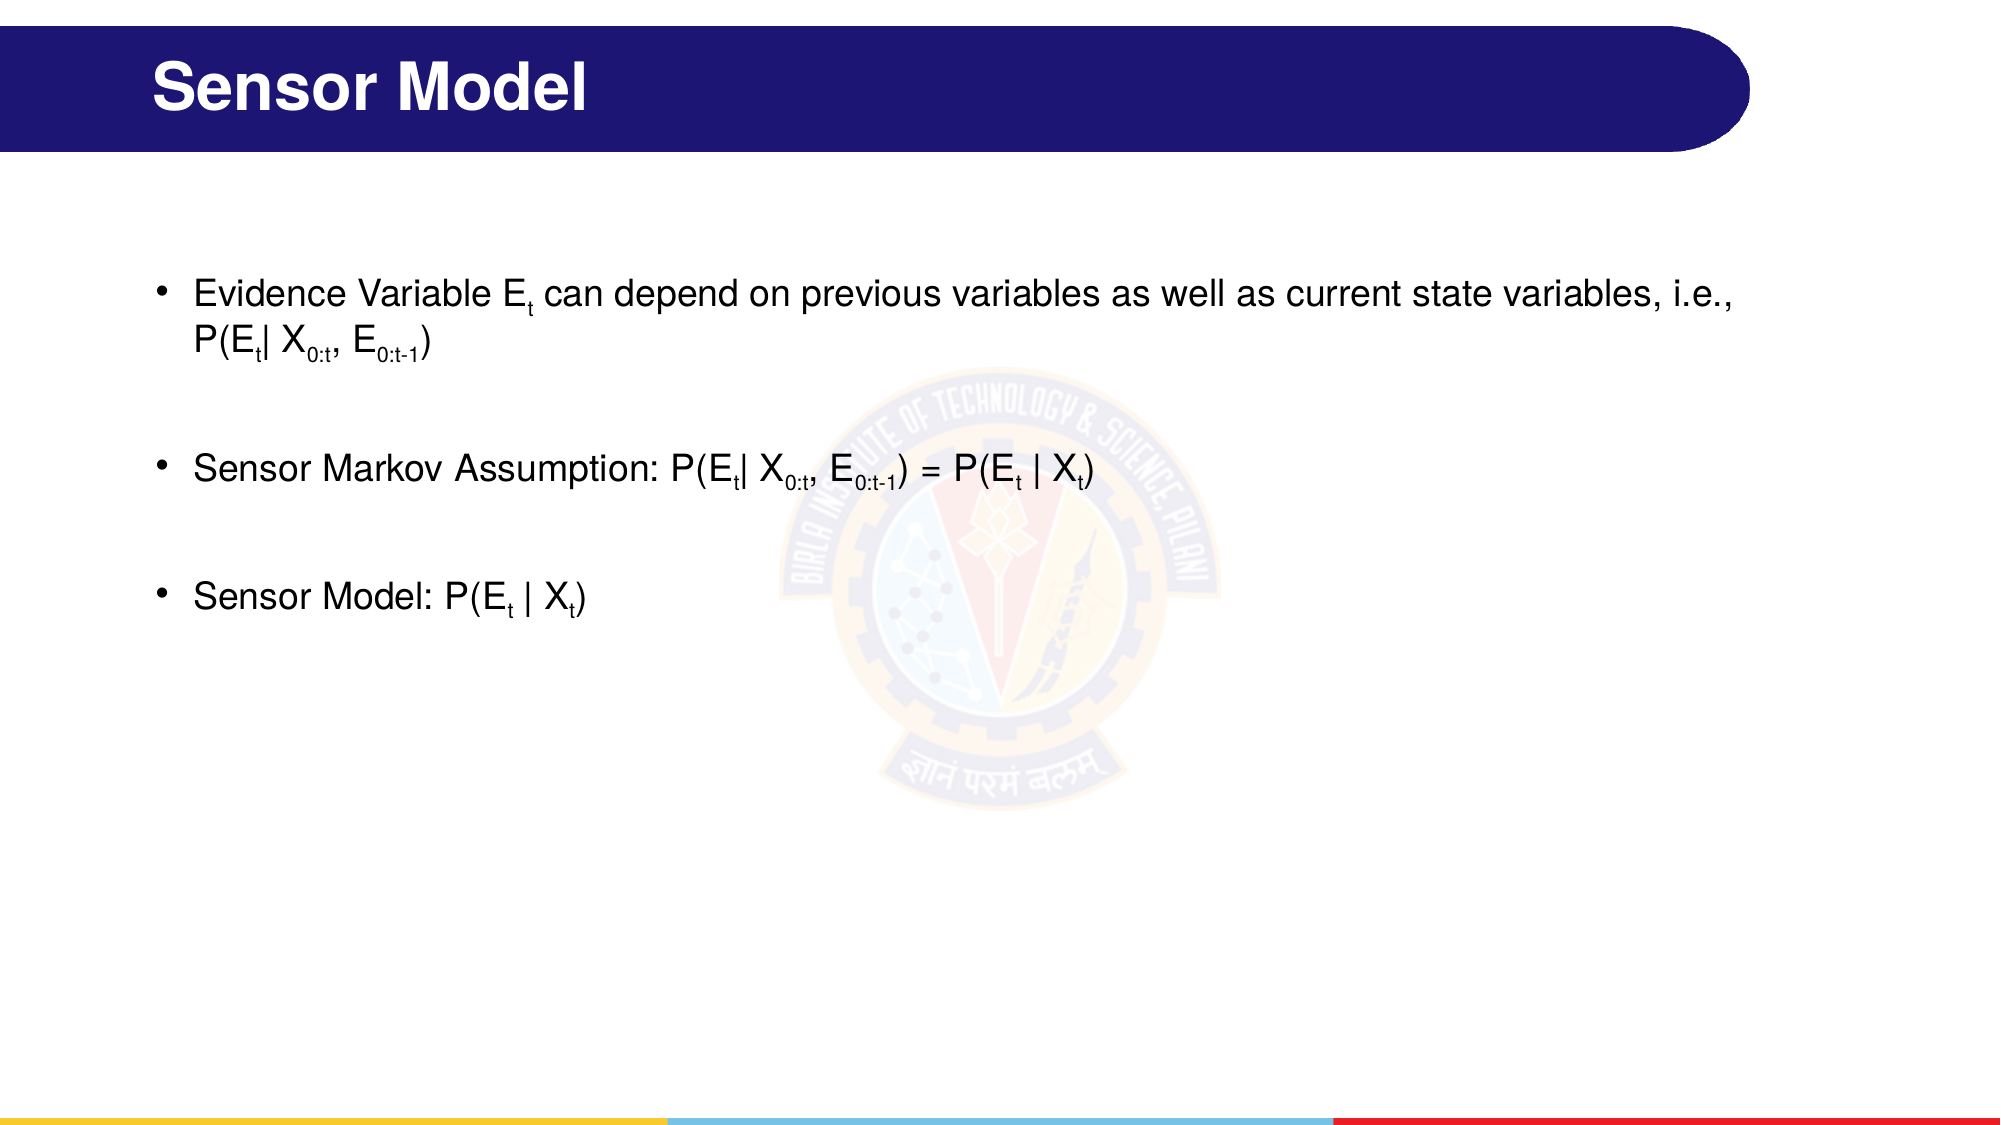

# Sensor Model

Evidence Variable Et can depend on previous variables as well as current state variables, i.e., P(Et| X0:t, E0:t-1)

Sensor Markov Assumption: P(Et| X0:t, E0:t-1) = P(Et | Xt)

Sensor Model: P(Et | Xt)